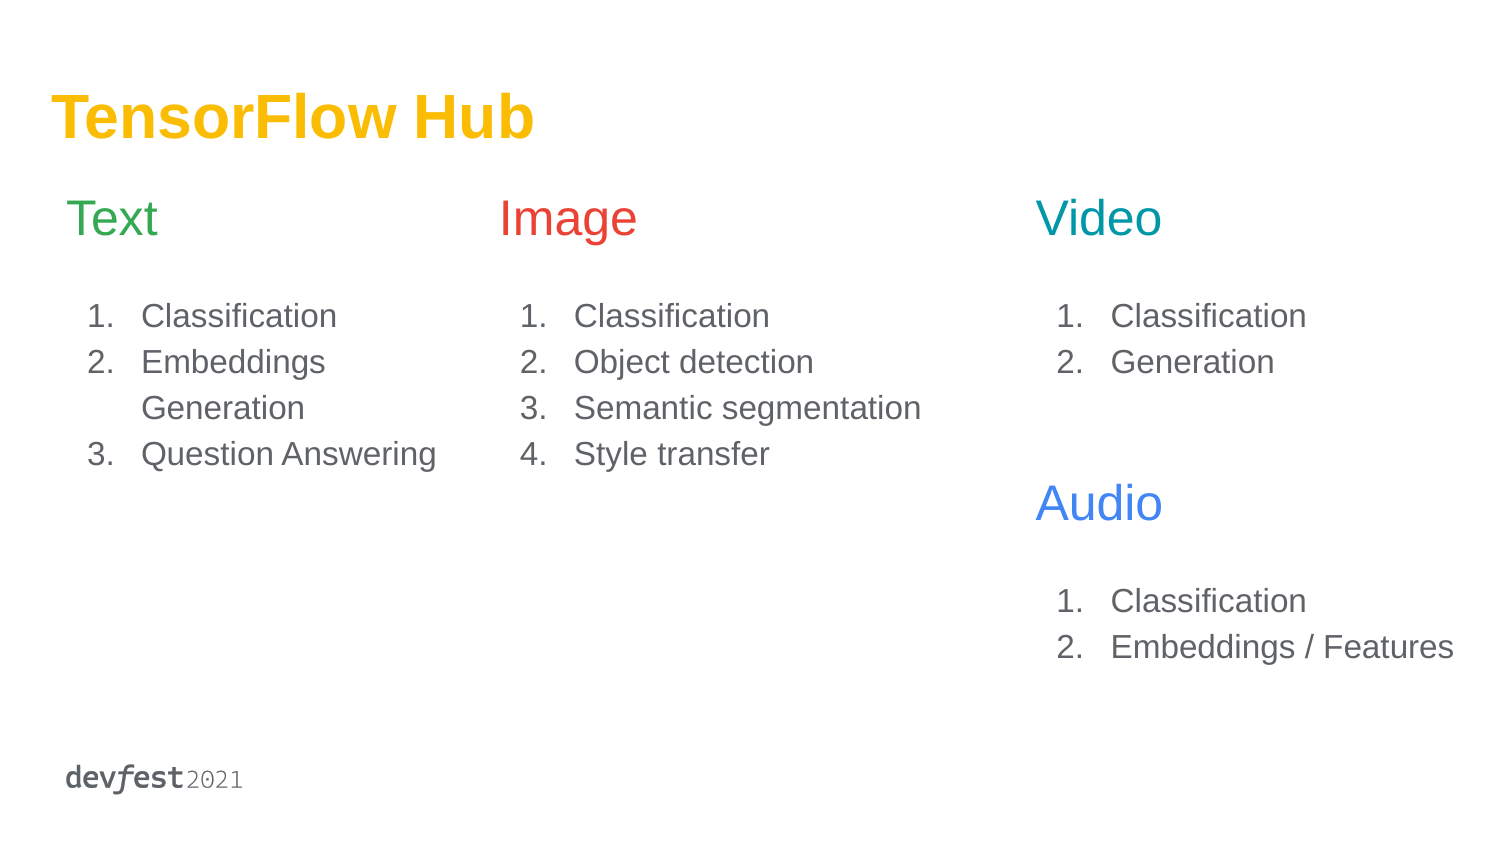

TensorFlow Hub
# Text
Image
Video
Classification
Embeddings Generation
Question Answering
Classification
Object detection
Semantic segmentation
Style transfer
Classification
Generation
Audio
Classification
Embeddings / Features